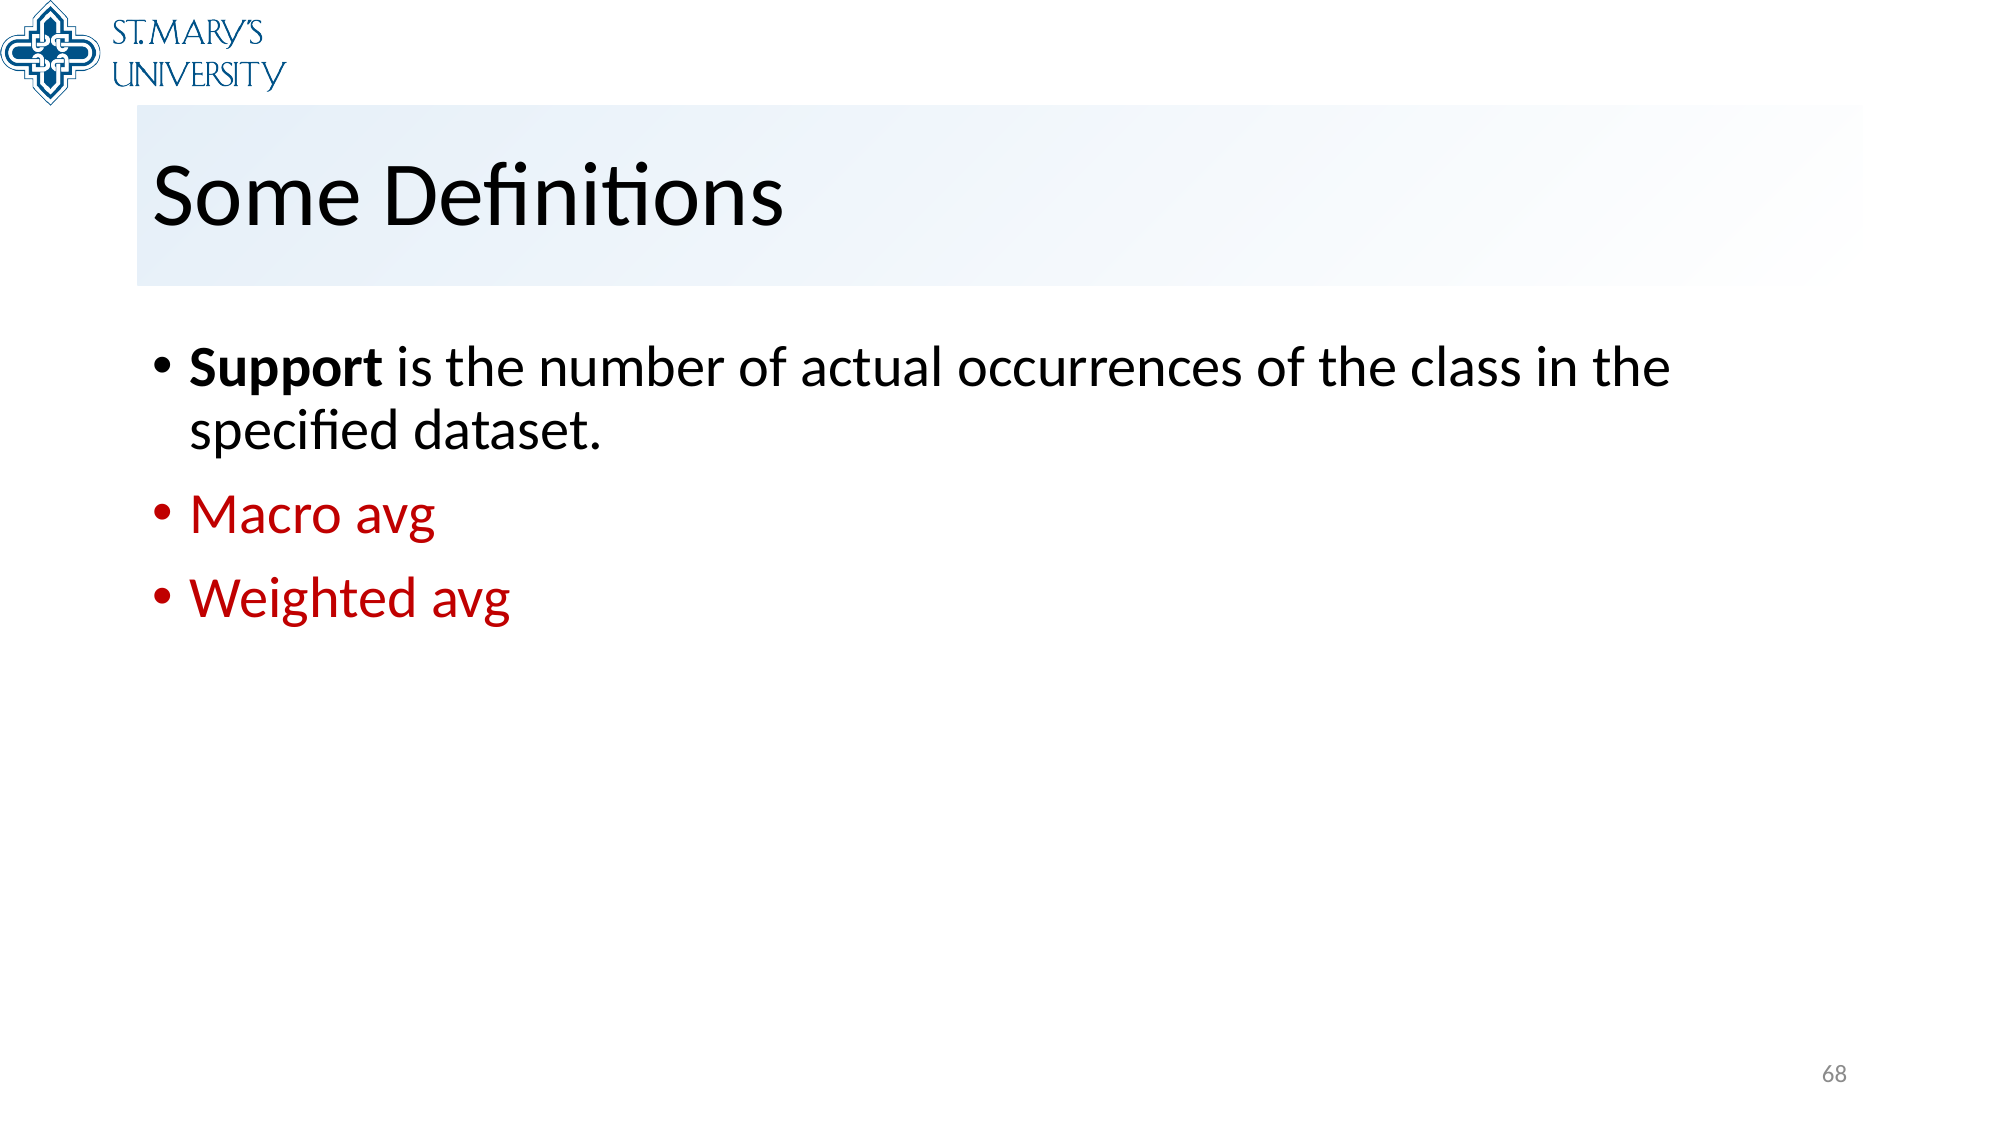

# Some Definitions
Support is the number of actual occurrences of the class in the specified dataset.
Macro avg
Weighted avg
68